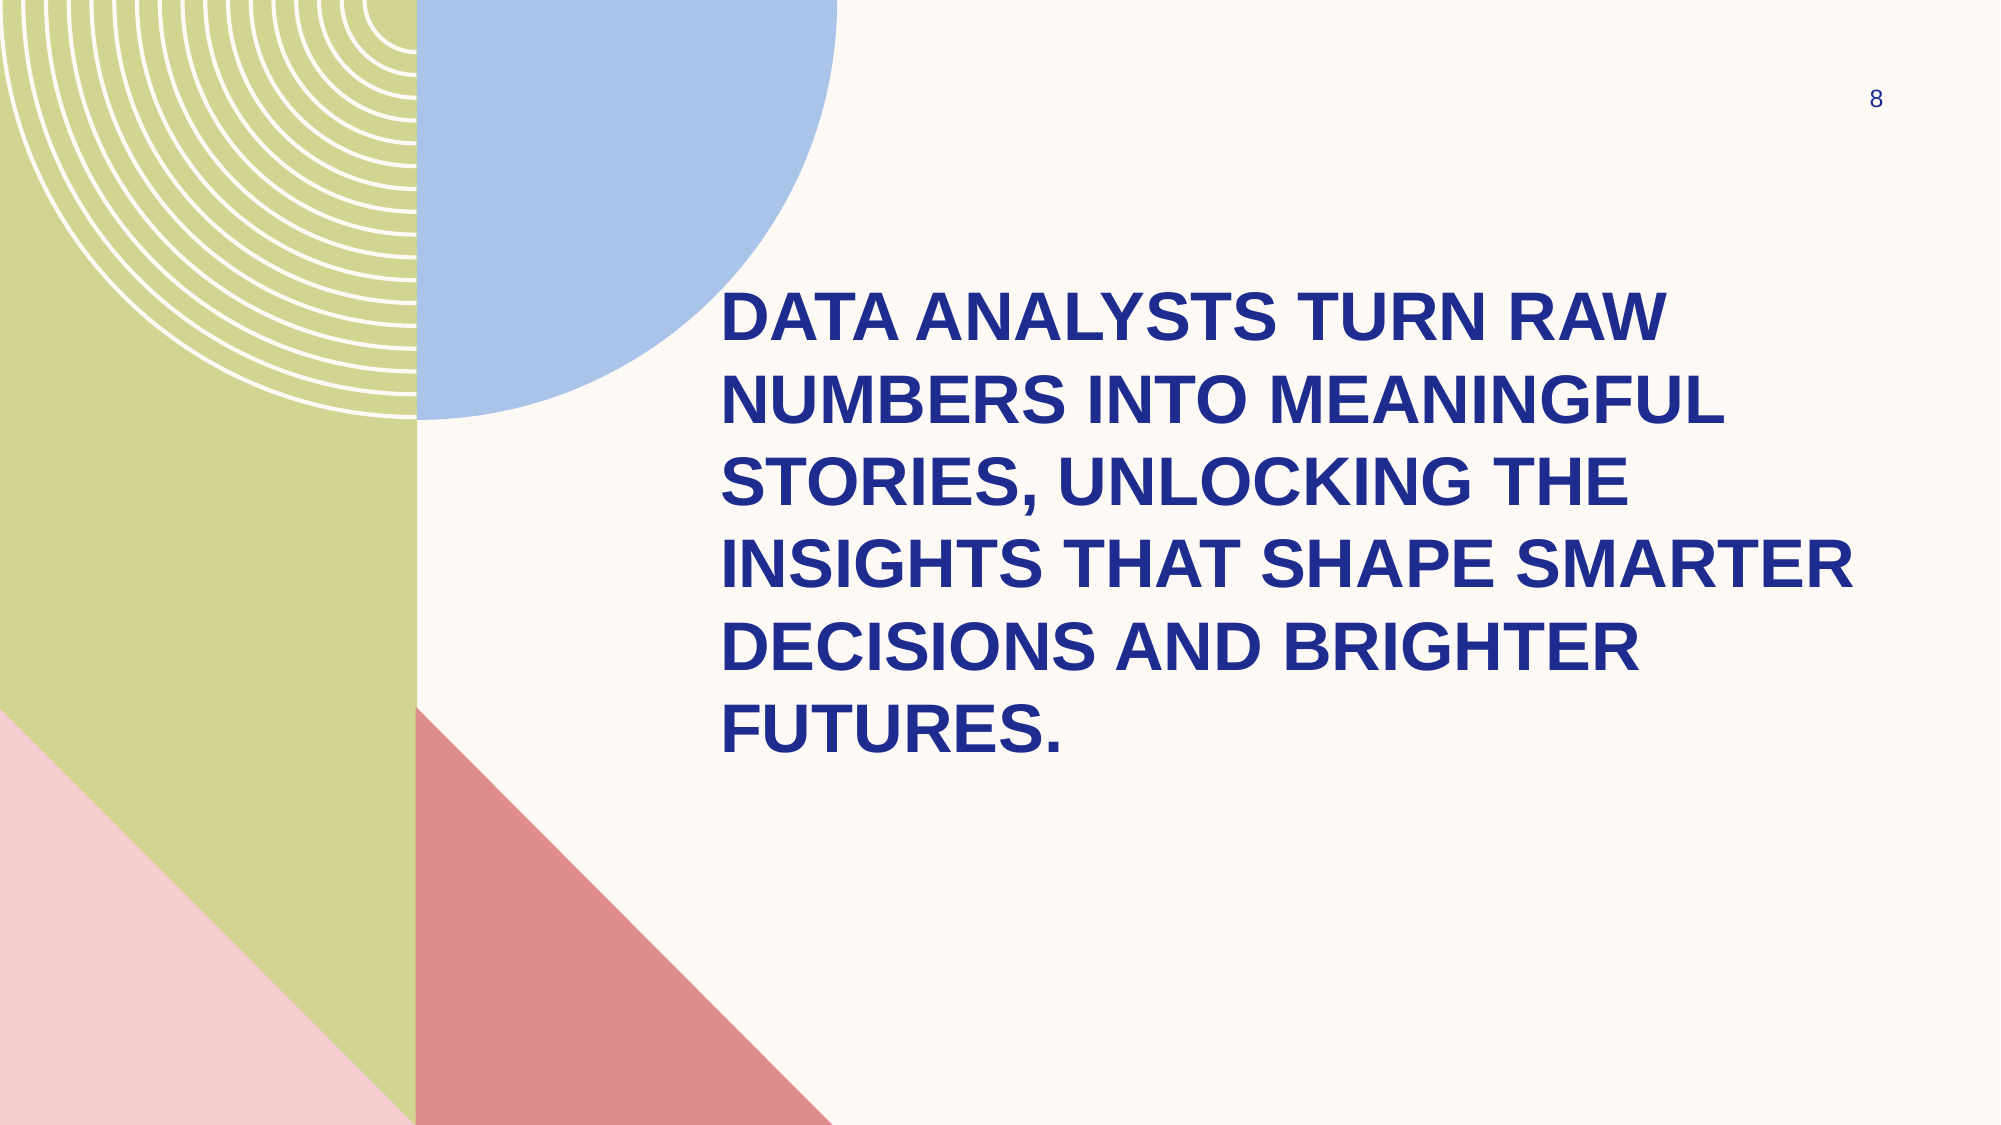

8

# Data analysts turn raw numbers into meaningful stories, unlocking the insights that shape smarter decisions and brighter futures.